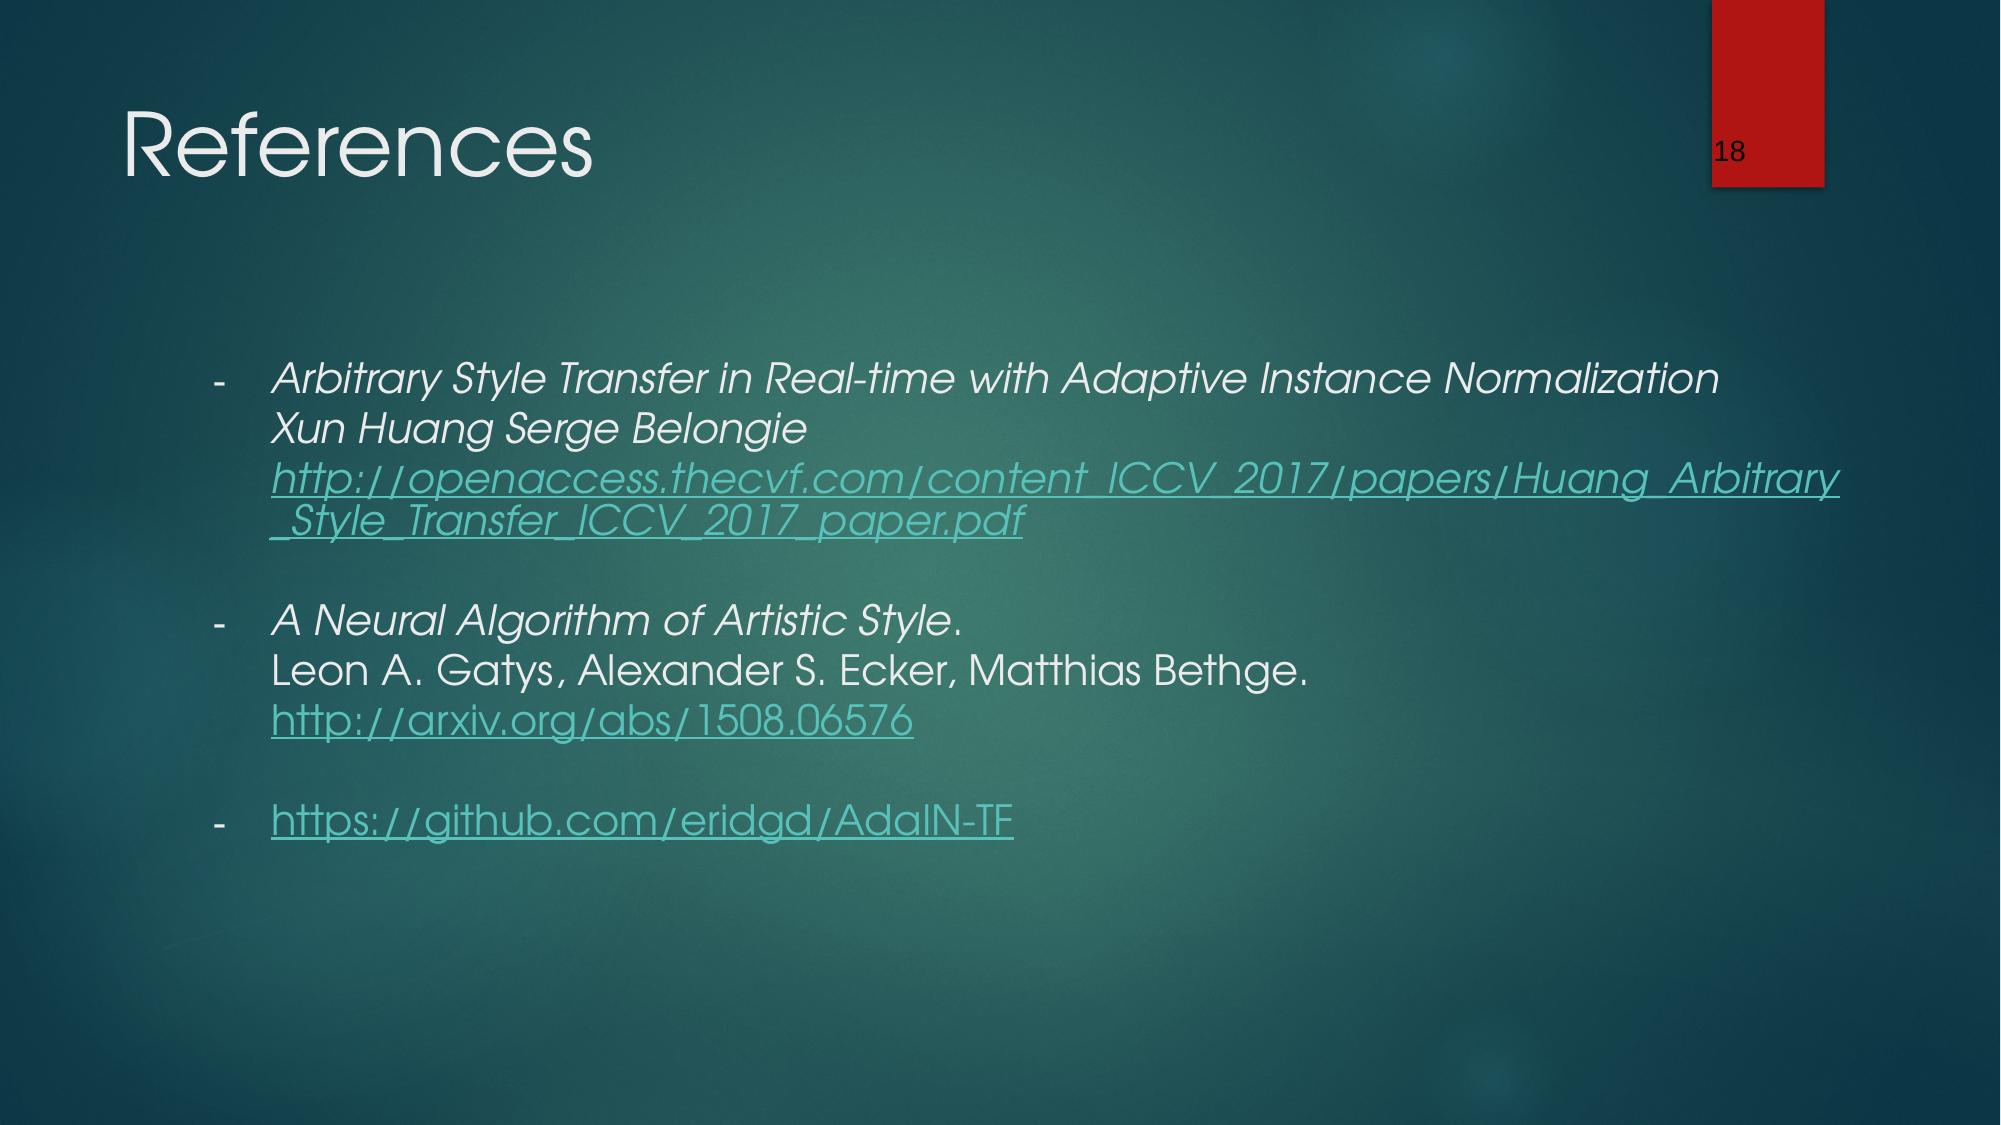

18
# References
Arbitrary Style Transfer in Real-time with Adaptive Instance Normalization
Xun Huang Serge Belongie
http://openaccess.thecvf.com/content_ICCV_2017/papers/Huang_Arbitrary_Style_Transfer_ICCV_2017_paper.pdf

A Neural Algorithm of Artistic Style.
Leon A. Gatys, Alexander S. Ecker, Matthias Bethge.
http://arxiv.org/abs/1508.06576

https://github.com/eridgd/AdaIN-TF